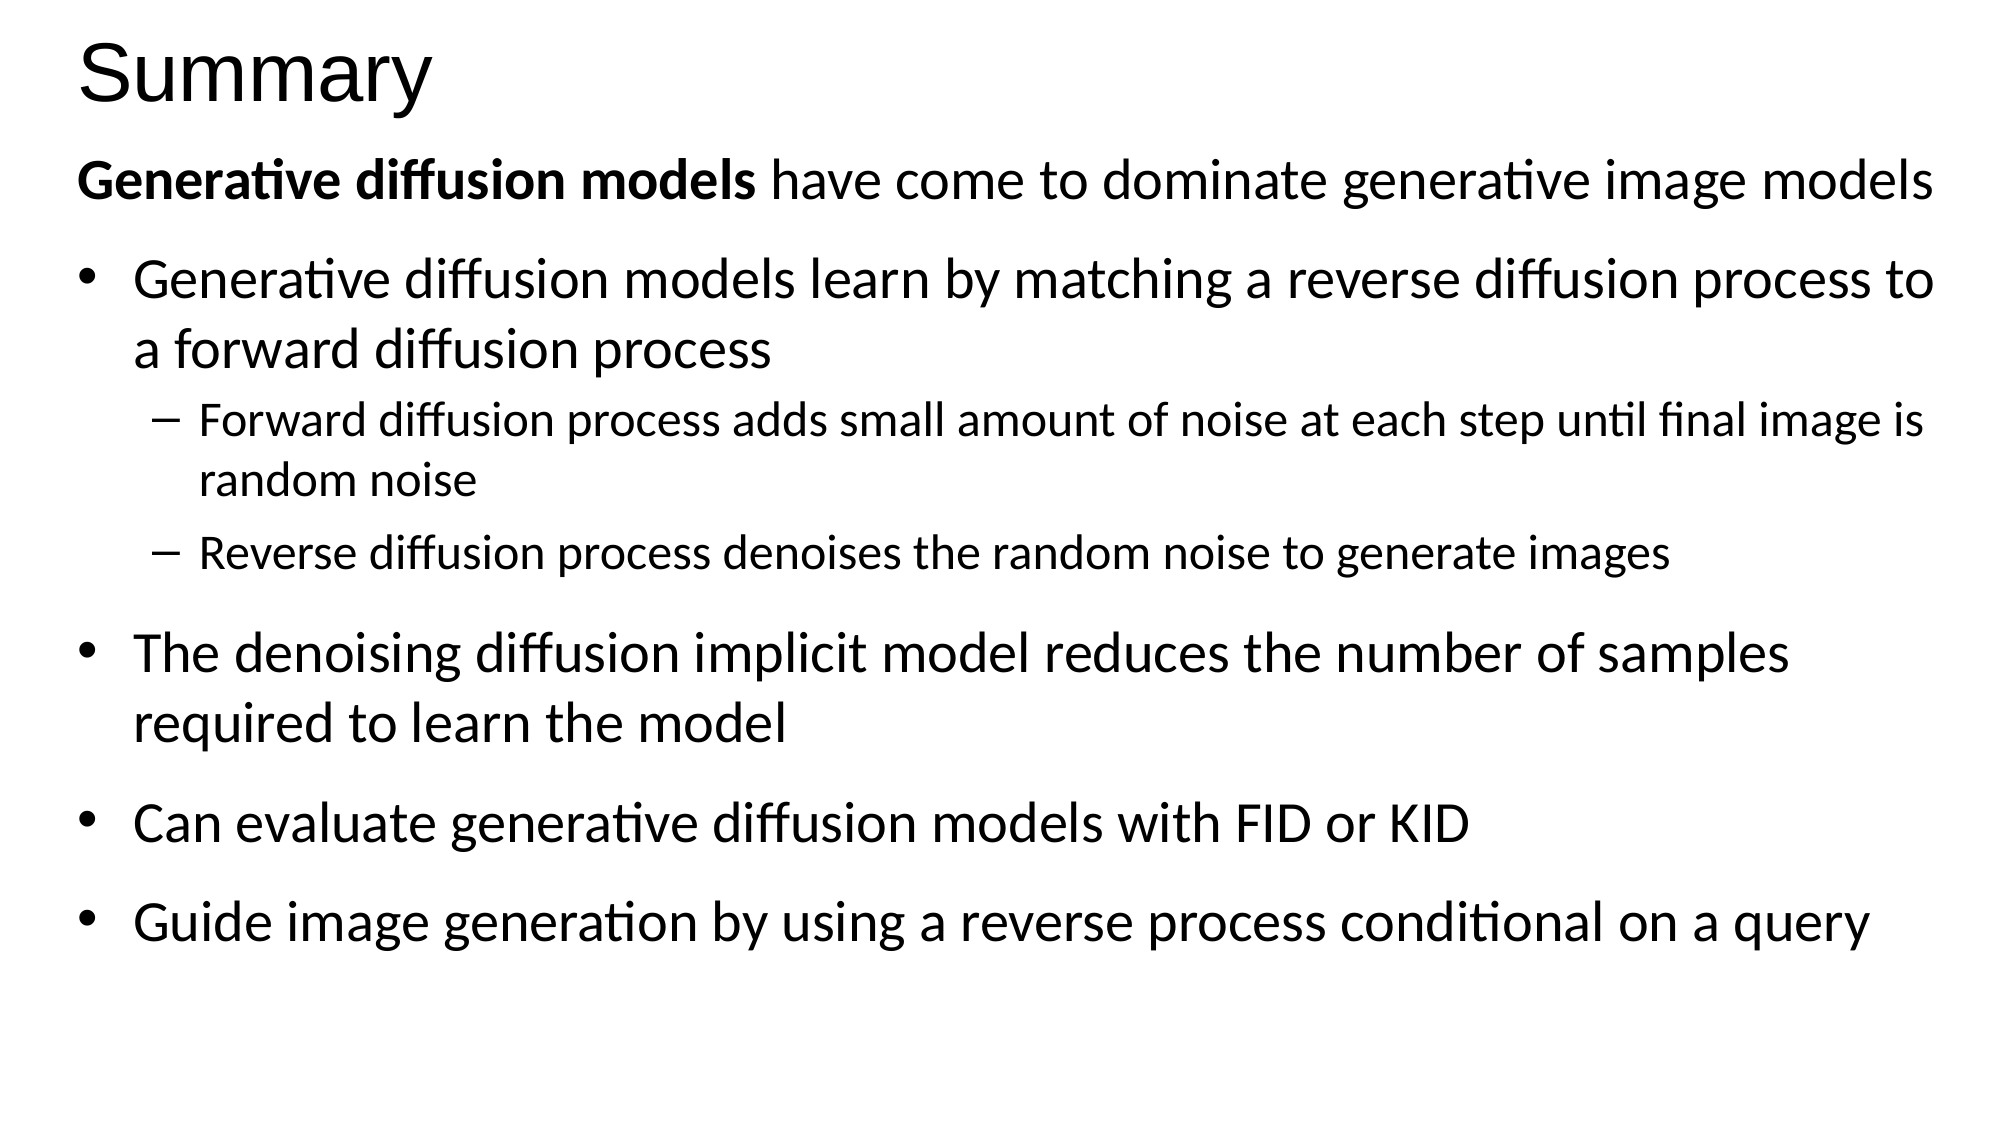

# Summary
Generative diffusion models have come to dominate generative image models
Generative diffusion models learn by matching a reverse diffusion process to a forward diffusion process
Forward diffusion process adds small amount of noise at each step until final image is random noise
Reverse diffusion process denoises the random noise to generate images
The denoising diffusion implicit model reduces the number of samples required to learn the model
Can evaluate generative diffusion models with FID or KID
Guide image generation by using a reverse process conditional on a query